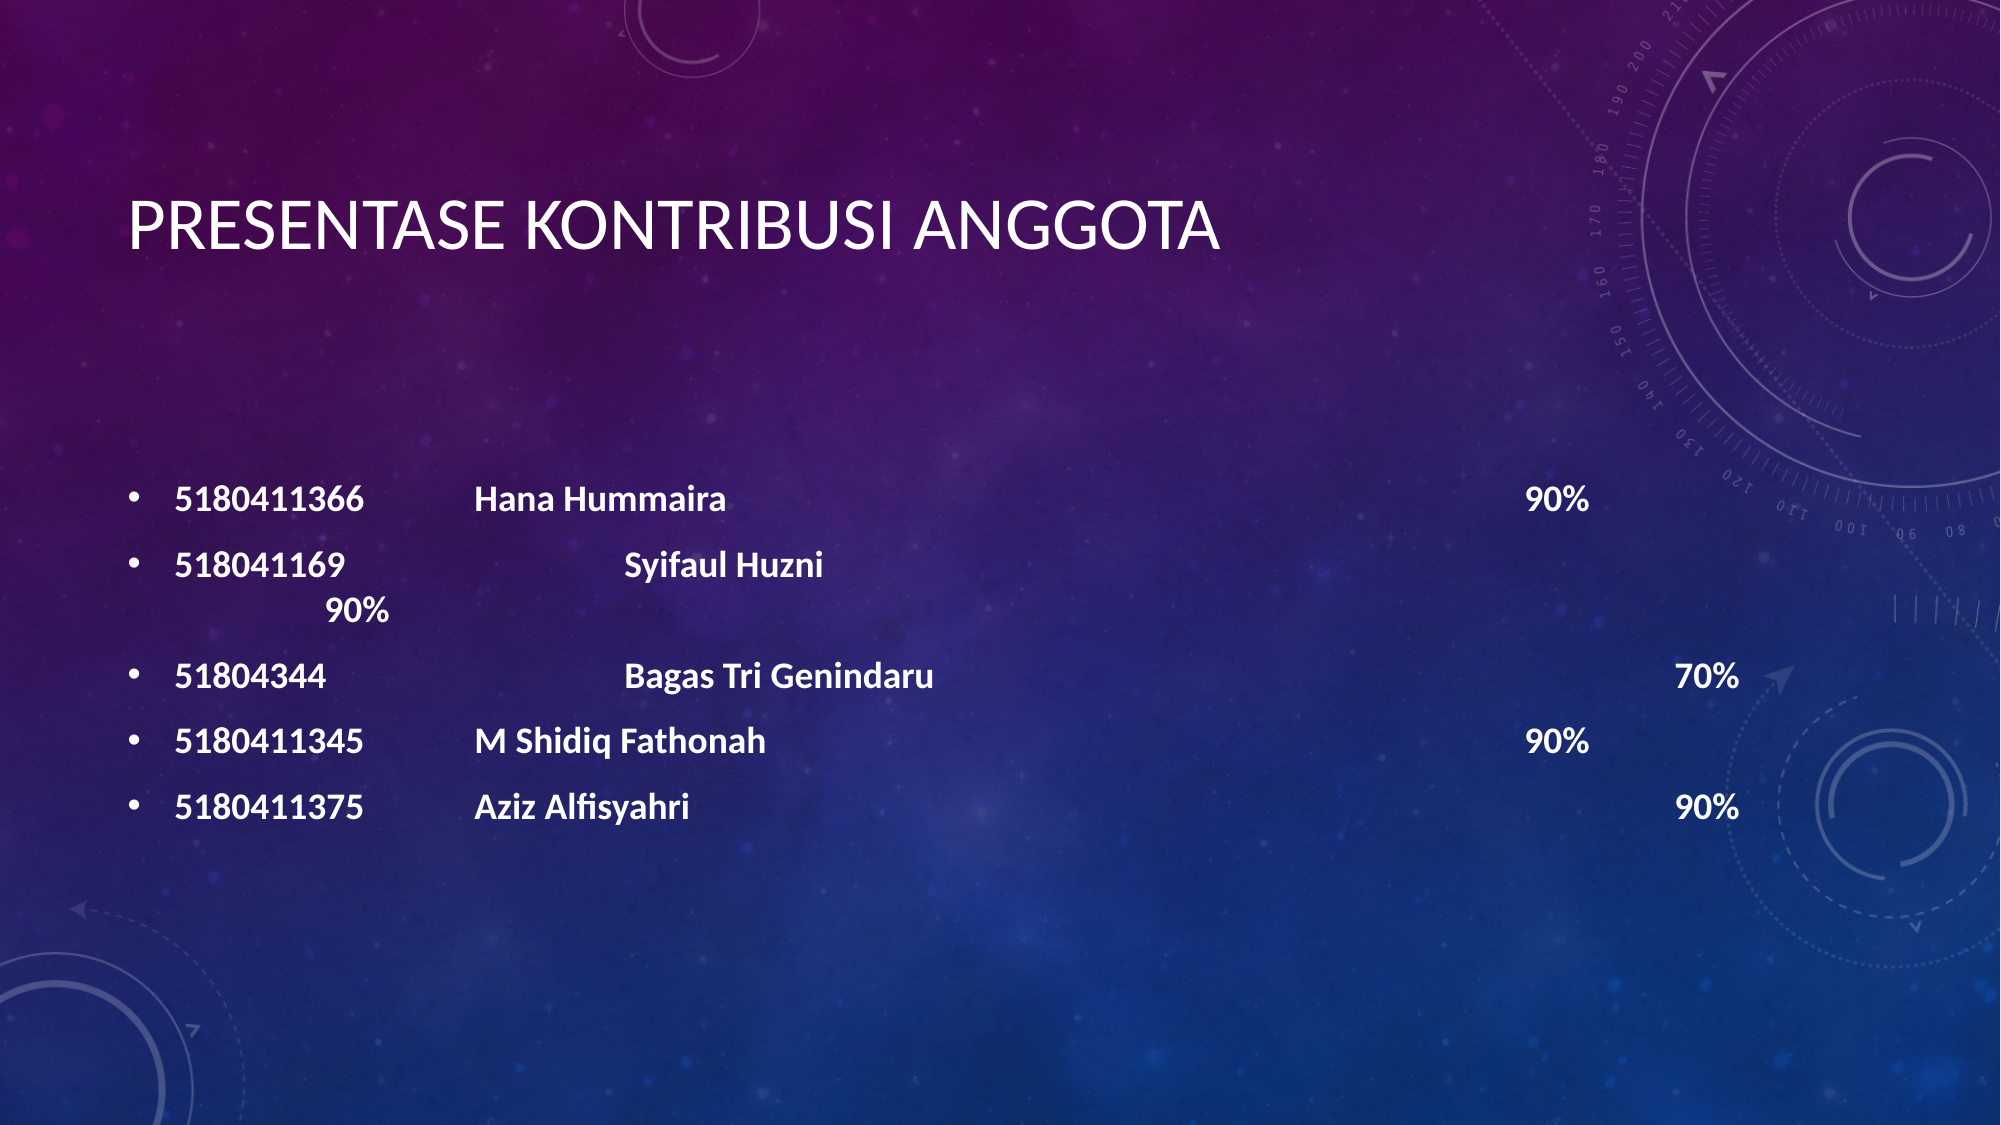

# Presentase kontribusi anggota
5180411366	Hana Hummaira						90%
518041169		Syifaul Huzni							90%
51804344		Bagas Tri Genindaru 					70%
5180411345	M Shidiq Fathonah						90%
5180411375	Aziz Alfisyahri							90%